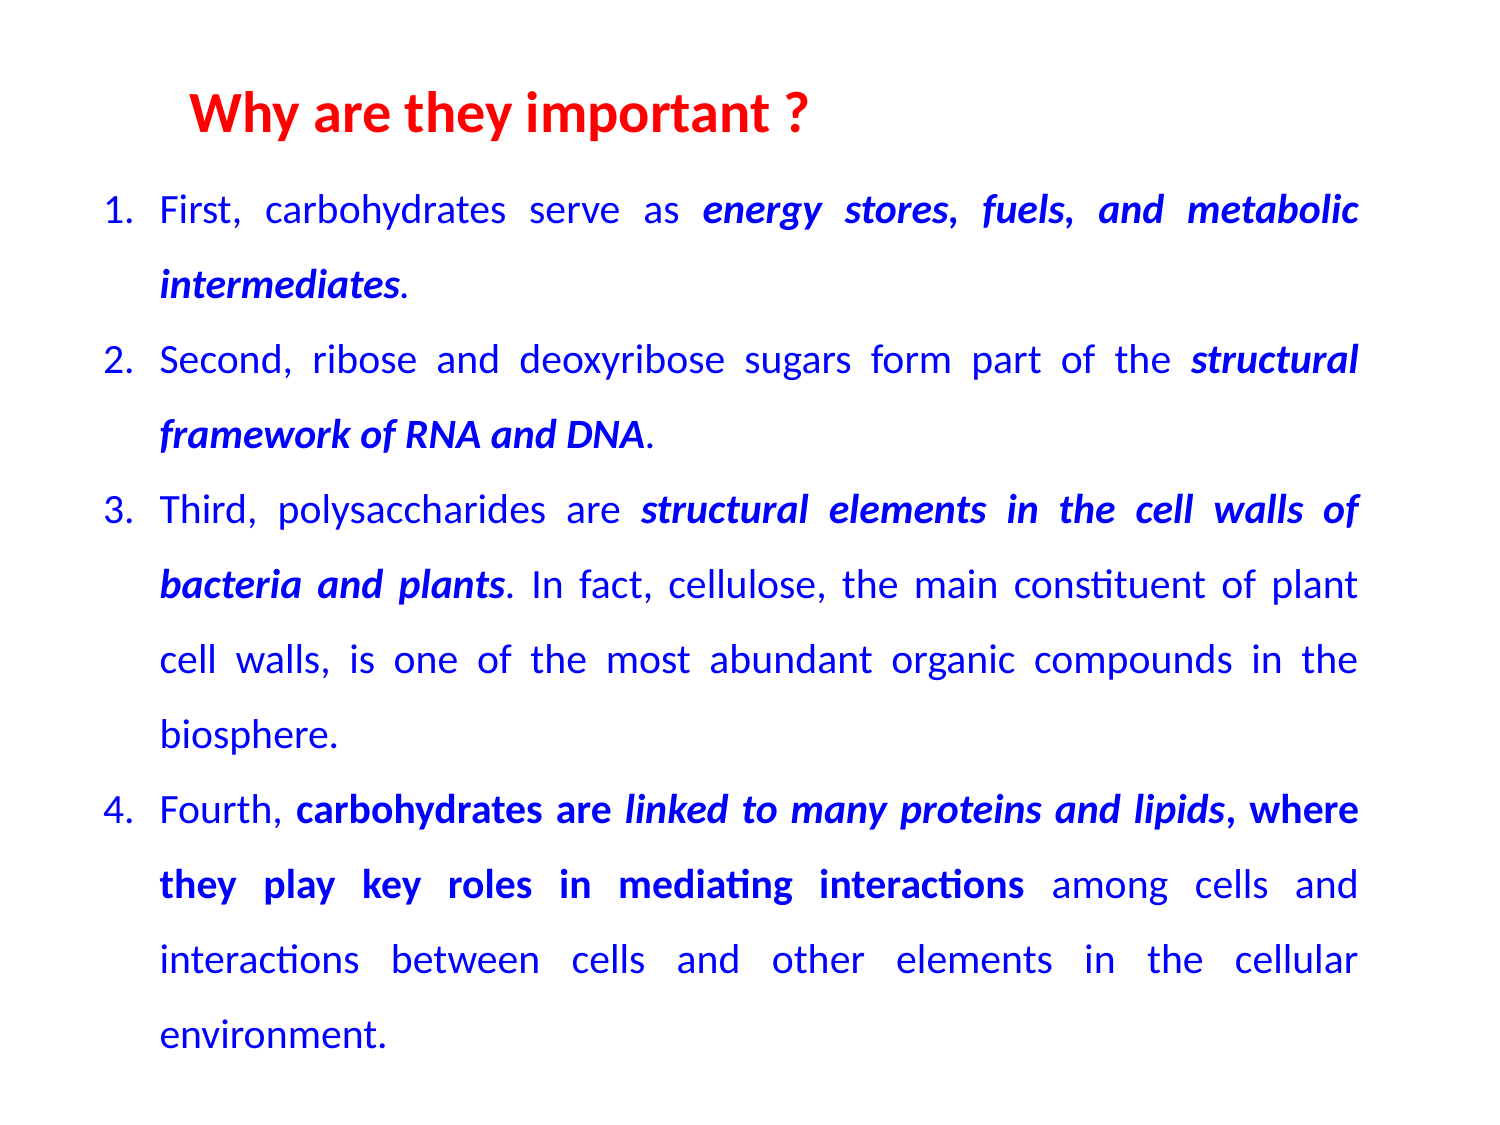

Why are they important ?
First, carbohydrates serve as energy stores, fuels, and metabolic intermediates.
Second, ribose and deoxyribose sugars form part of the structural framework of RNA and DNA.
Third, polysaccharides are structural elements in the cell walls of bacteria and plants. In fact, cellulose, the main constituent of plant cell walls, is one of the most abundant organic compounds in the biosphere.
Fourth, carbohydrates are linked to many proteins and lipids, where they play key roles in mediating interactions among cells and interactions between cells and other elements in the cellular environment.